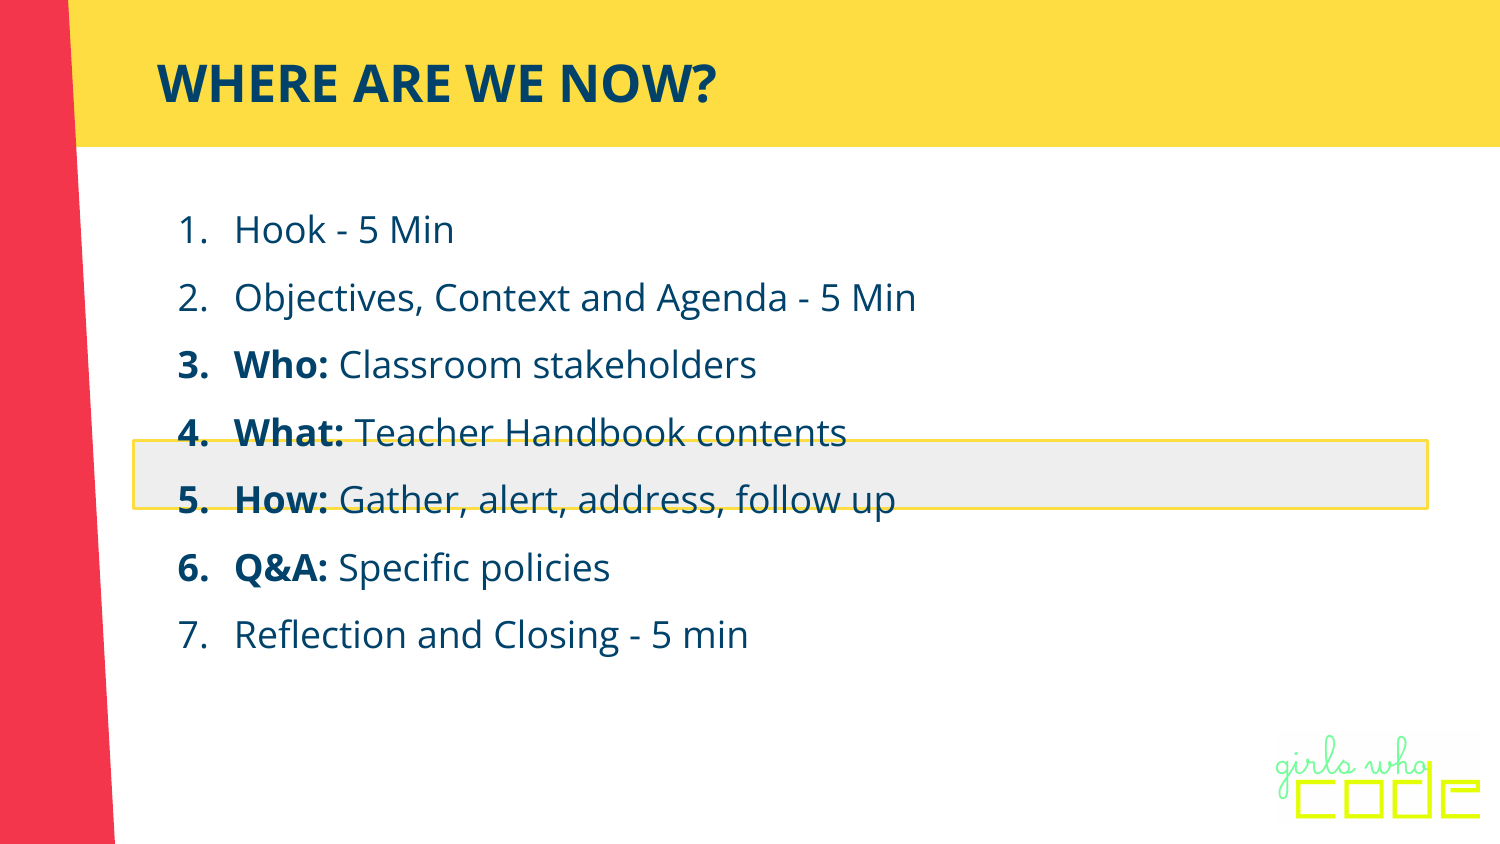

# WHERE ARE WE NOW?
Hook - 5 Min
Objectives, Context and Agenda - 5 Min
Who: Classroom stakeholders
What: Teacher Handbook contents
How: Gather, alert, address, follow up
Q&A: Specific policies
Reflection and Closing - 5 min